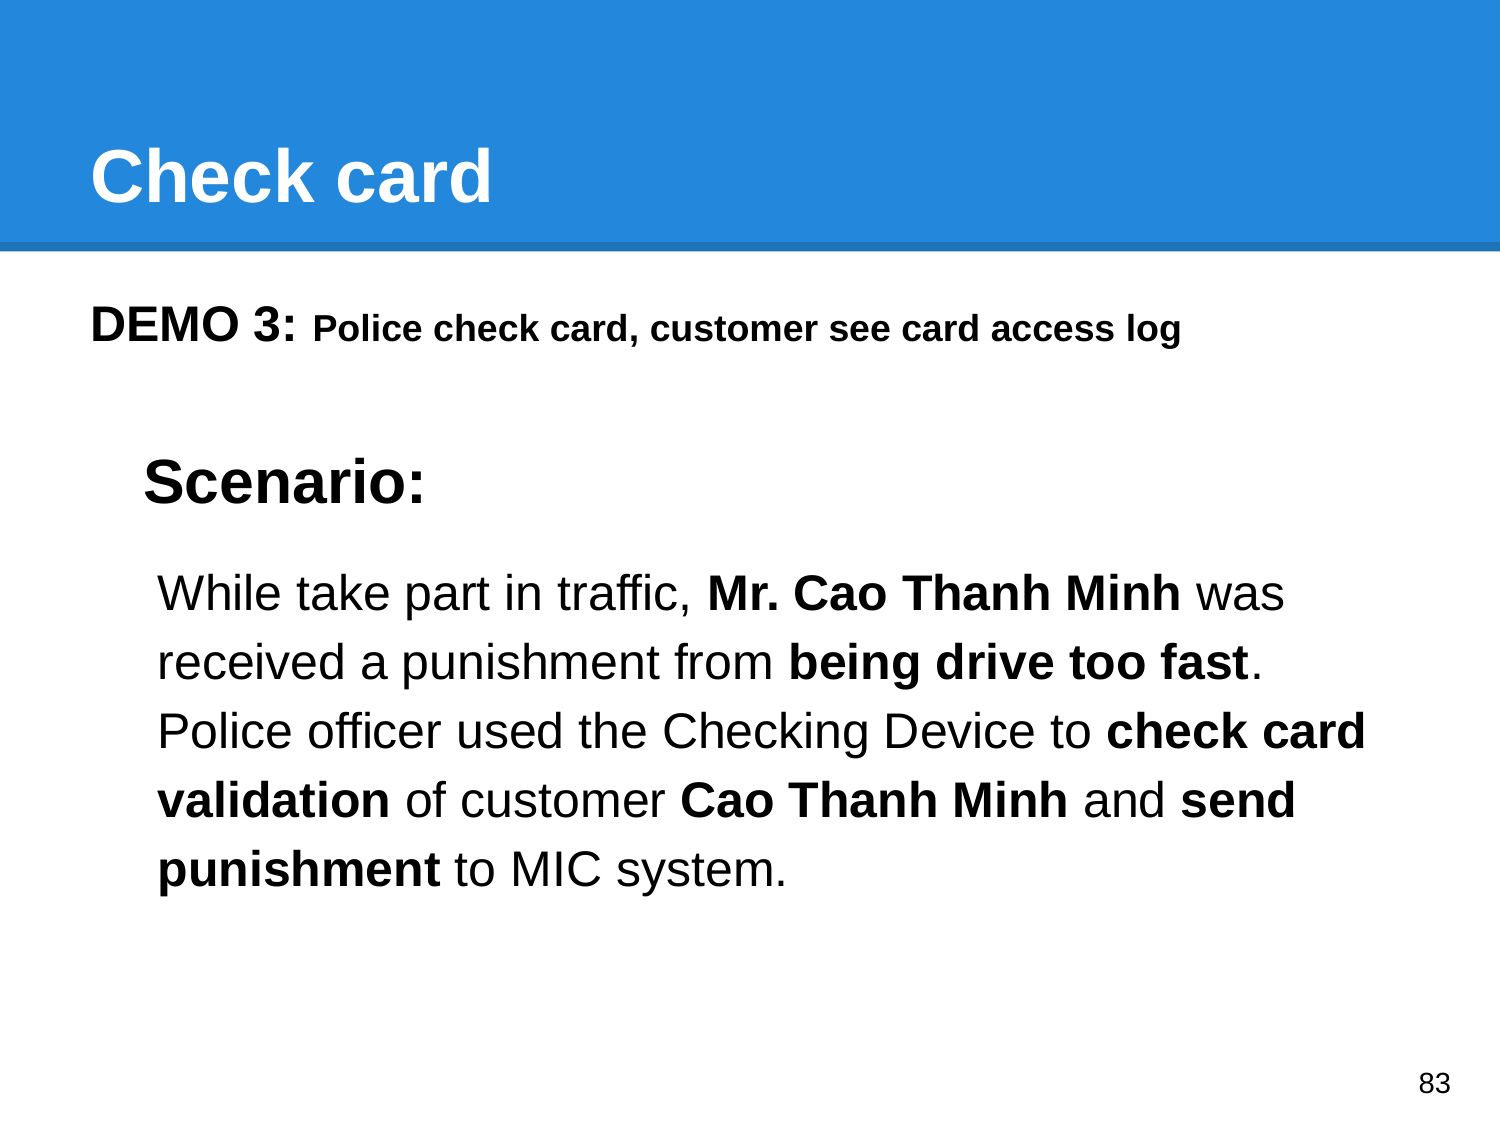

# Check card
DEMO 3: Police check card, customer see card access log
Scenario:
While take part in traffic, Mr. Cao Thanh Minh was received a punishment from being drive too fast.
Police officer used the Checking Device to check card validation of customer Cao Thanh Minh and send punishment to MIC system.

83